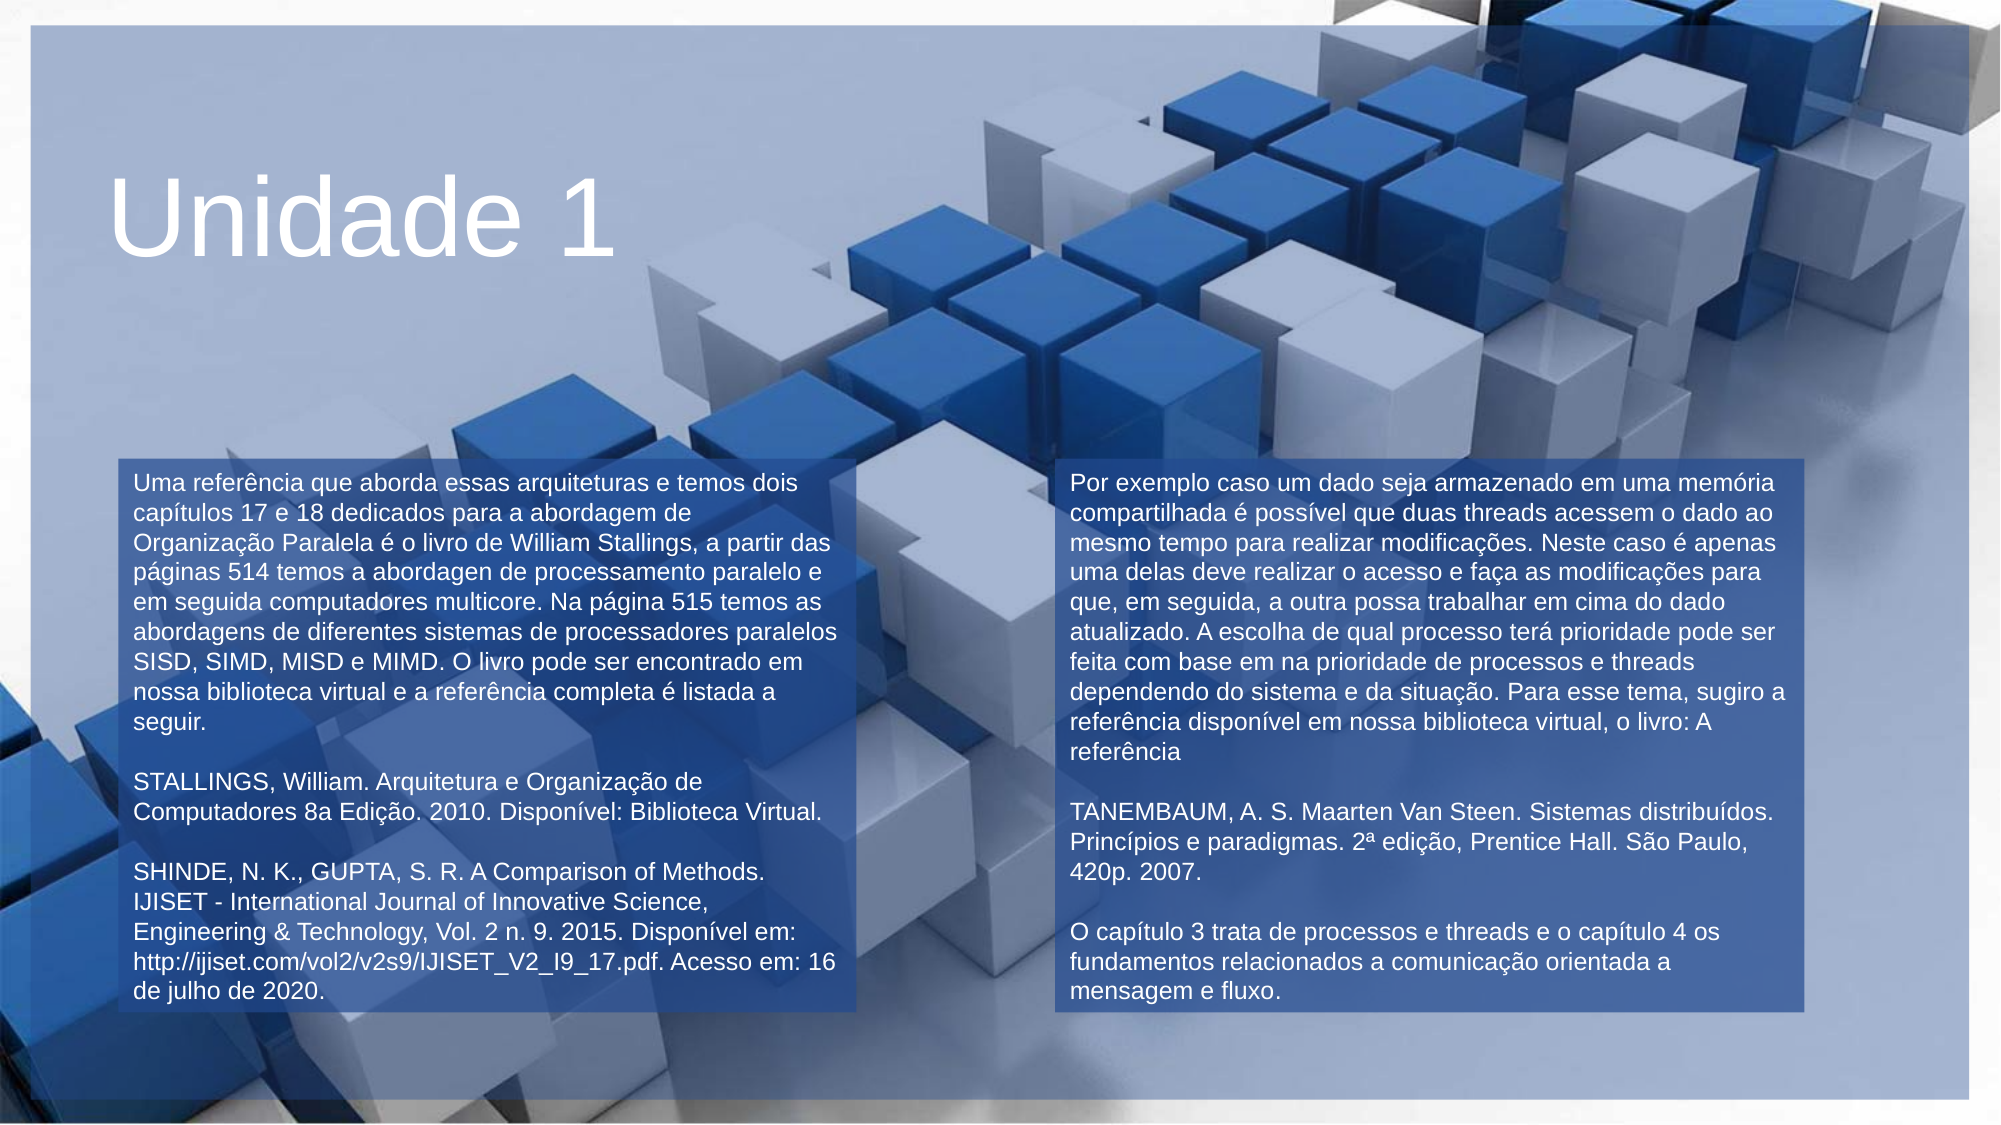

Unidade 1
Uma referência que aborda essas arquiteturas e temos dois capítulos 17 e 18 dedicados para a abordagem de Organização Paralela é o livro de William Stallings, a partir das páginas 514 temos a abordagen de processamento paralelo e em seguida computadores multicore. Na página 515 temos as abordagens de diferentes sistemas de processadores paralelos SISD, SIMD, MISD e MIMD. O livro pode ser encontrado em nossa biblioteca virtual e a referência completa é listada a seguir.

STALLINGS, William. Arquitetura e Organização de Computadores 8a Edição. 2010. Disponível: Biblioteca Virtual.

SHINDE, N. K., GUPTA, S. R. A Comparison of Methods. IJISET - International Journal of Innovative Science, Engineering & Technology, Vol. 2 n. 9. 2015. Disponível em: http://ijiset.com/vol2/v2s9/IJISET_V2_I9_17.pdf. Acesso em: 16 de julho de 2020.
Por exemplo caso um dado seja armazenado em uma memória compartilhada é possível que duas threads acessem o dado ao mesmo tempo para realizar modificações. Neste caso é apenas uma delas deve realizar o acesso e faça as modificações para que, em seguida, a outra possa trabalhar em cima do dado atualizado. A escolha de qual processo terá prioridade pode ser feita com base em na prioridade de processos e threads dependendo do sistema e da situação. Para esse tema, sugiro a referência disponível em nossa biblioteca virtual, o livro: A referência

TANEMBAUM, A. S. Maarten Van Steen. Sistemas distribuídos. Princípios e paradigmas. 2ª edição, Prentice Hall. São Paulo, 420p. 2007.

O capítulo 3 trata de processos e threads e o capítulo 4 os fundamentos relacionados a comunicação orientada a mensagem e fluxo.